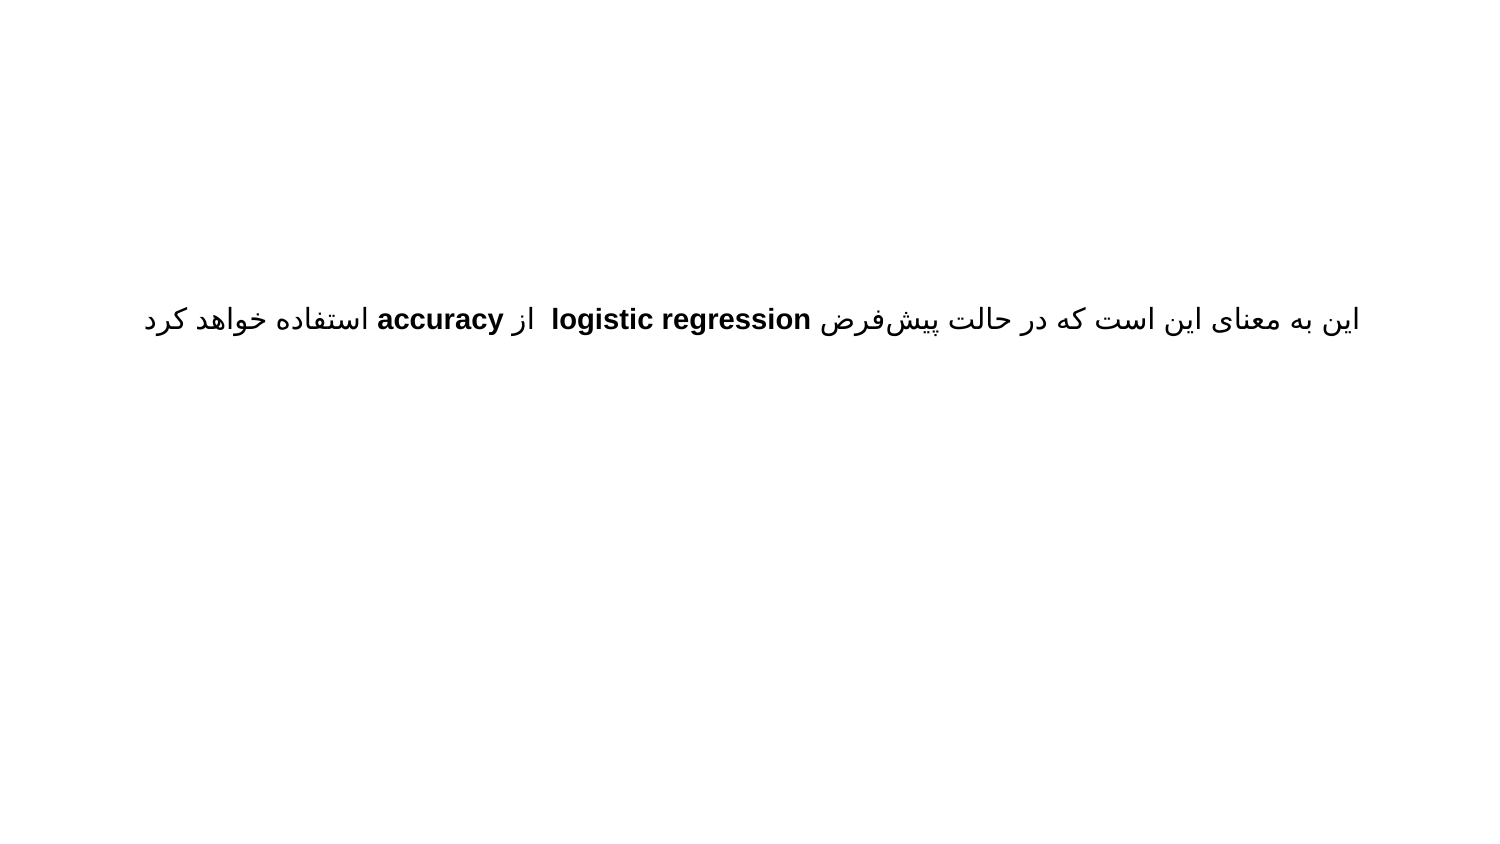

این به معنای این است که در حالت پیش‌فرض logistic regression  از accuracy استفاده خواهد کرد